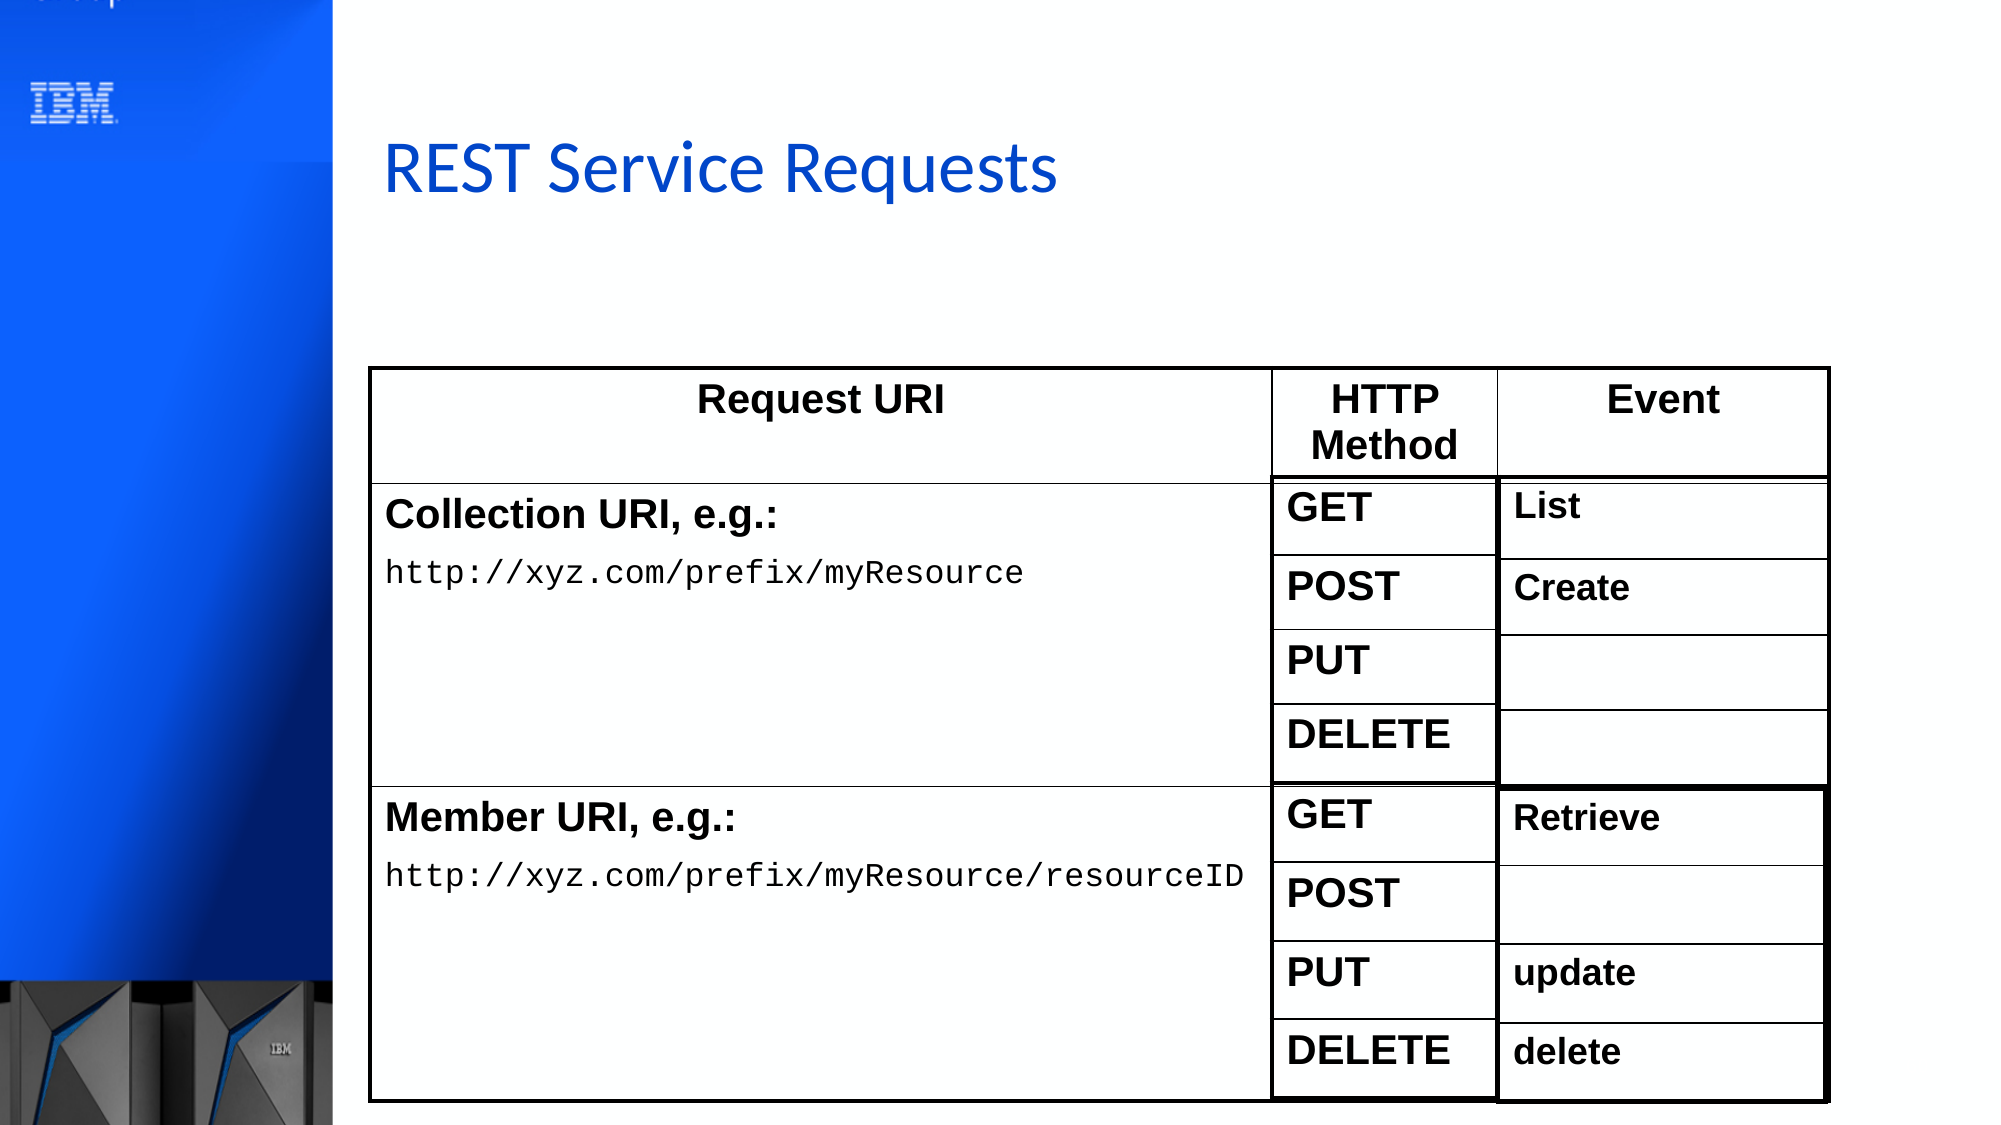

# REST Service Requests
| Request URI | HTTP Method | Event |
| --- | --- | --- |
| Collection URI, e.g.: http://xyz.com/prefix/myResource |  |  |
| Member URI, e.g.: http://xyz.com/prefix/myResource/resourceID |  |  |
| GET |
| --- |
| POST |
| PUT |
| DELETE |
| List |
| --- |
| Create |
|  |
|  |
| GET |
| --- |
| POST |
| PUT |
| DELETE |
| Retrieve |
| --- |
|  |
| update |
| delete |
60